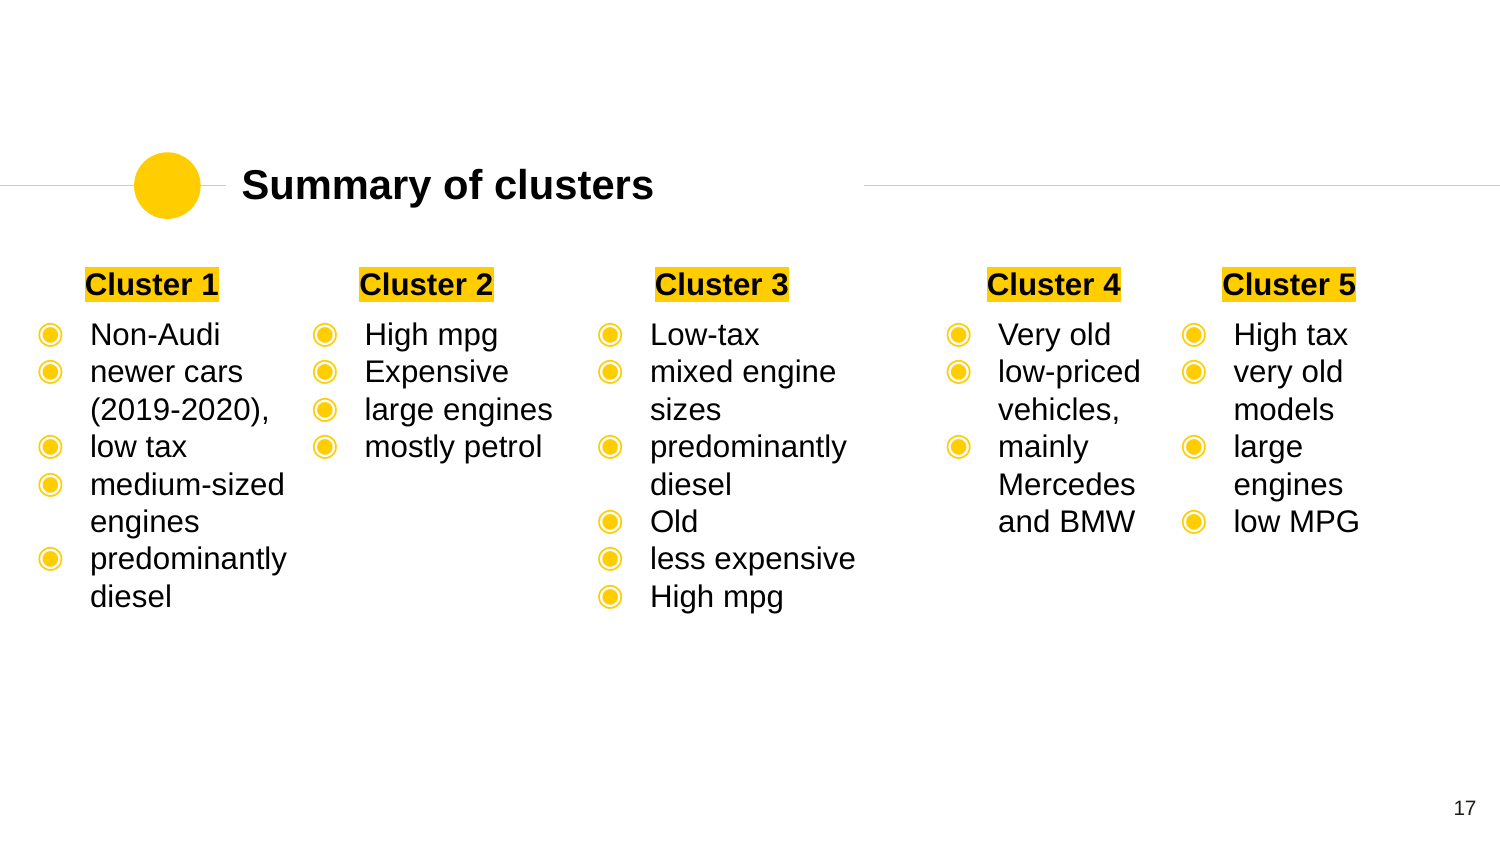

# Summary of clusters
Cluster 1
Non-Audi
newer cars (2019-2020),
low tax
medium-sized engines
predominantly diesel
Cluster 2
High mpg
Expensive
large engines
mostly petrol
Cluster 3
Low-tax
mixed engine sizes
predominantly diesel
Old
less expensive
High mpg

Cluster 4
Very old
low-priced vehicles,
mainly Mercedes and BMW

Cluster 5
High tax
very old models
large engines
low MPG

17